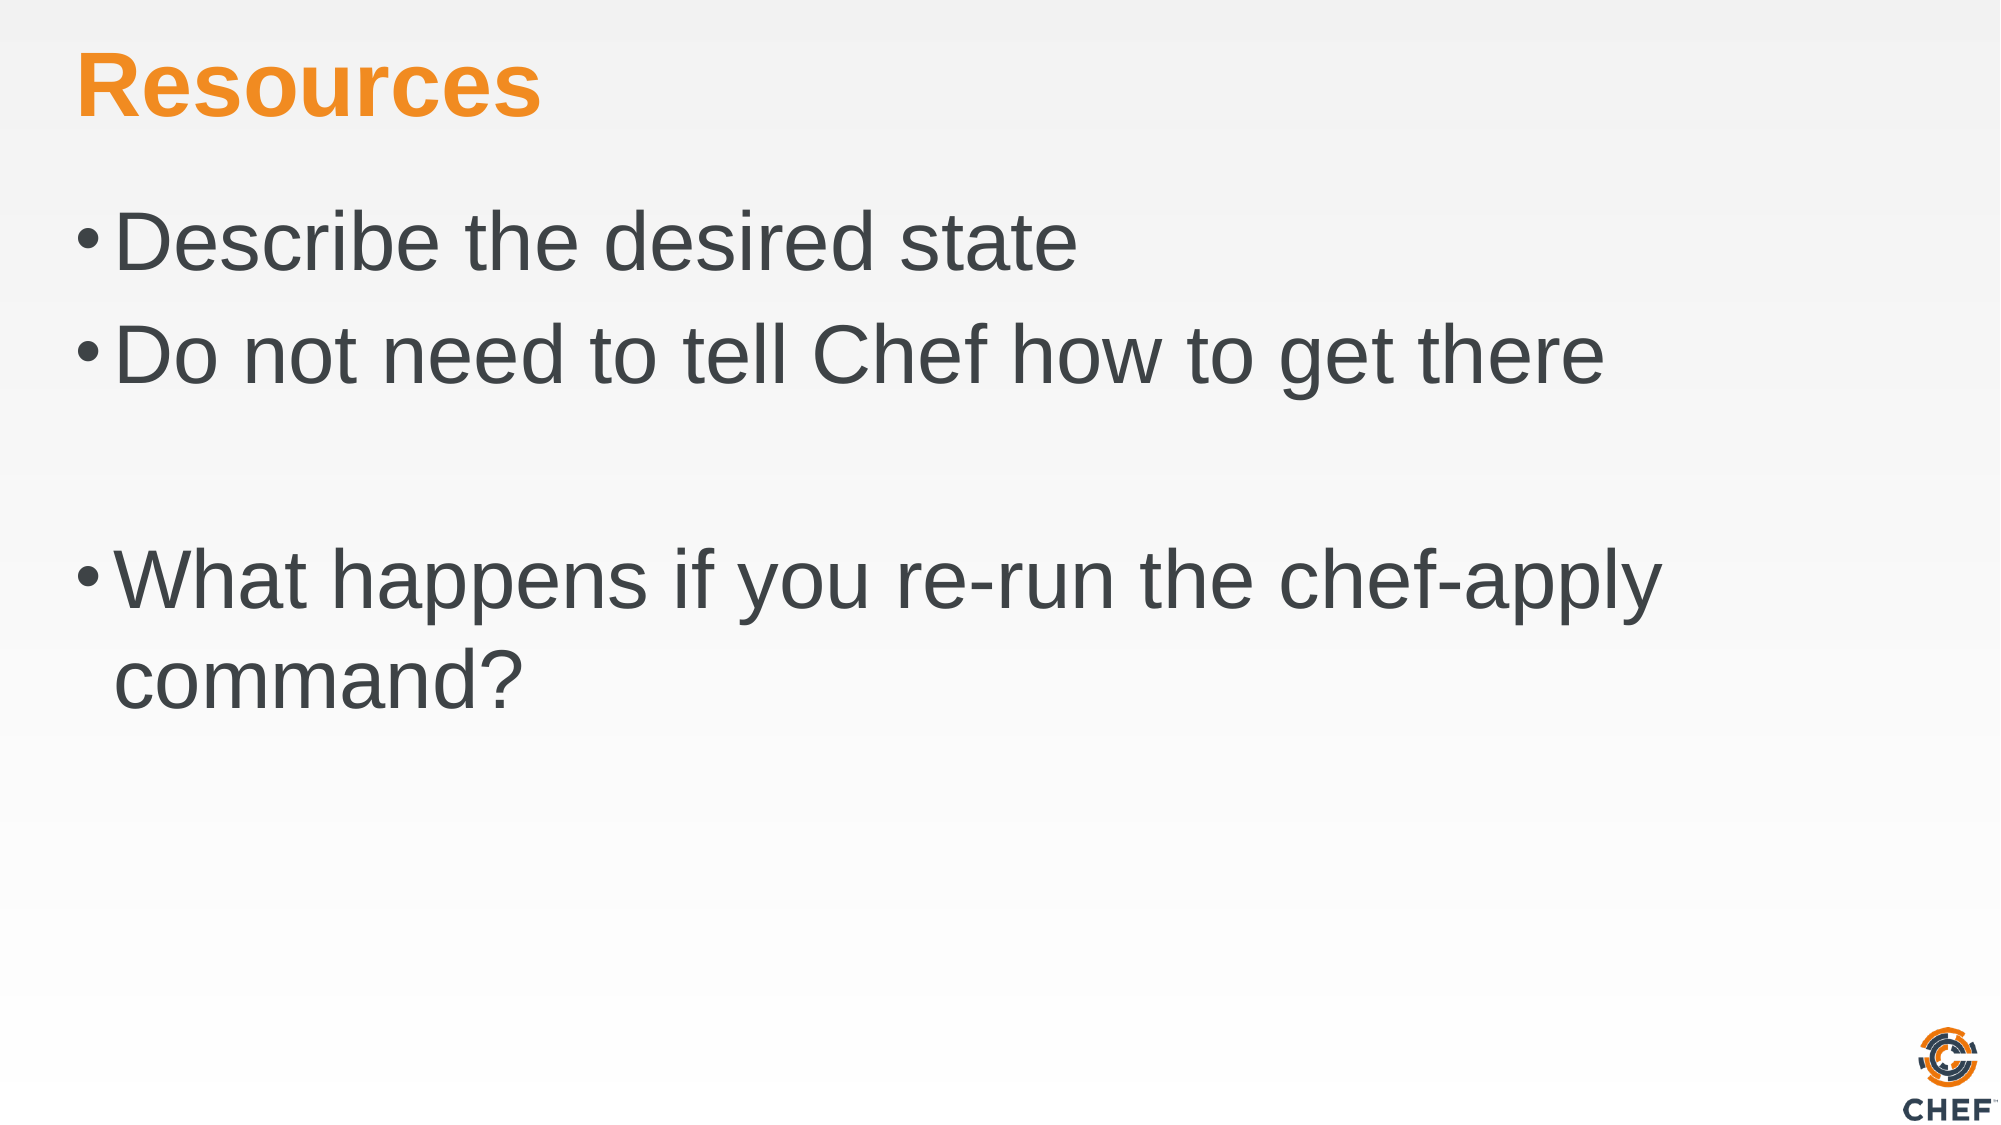

# Resources
Describe the desired state
Do not need to tell Chef how to get there

What happens if you re-run the chef-apply command?